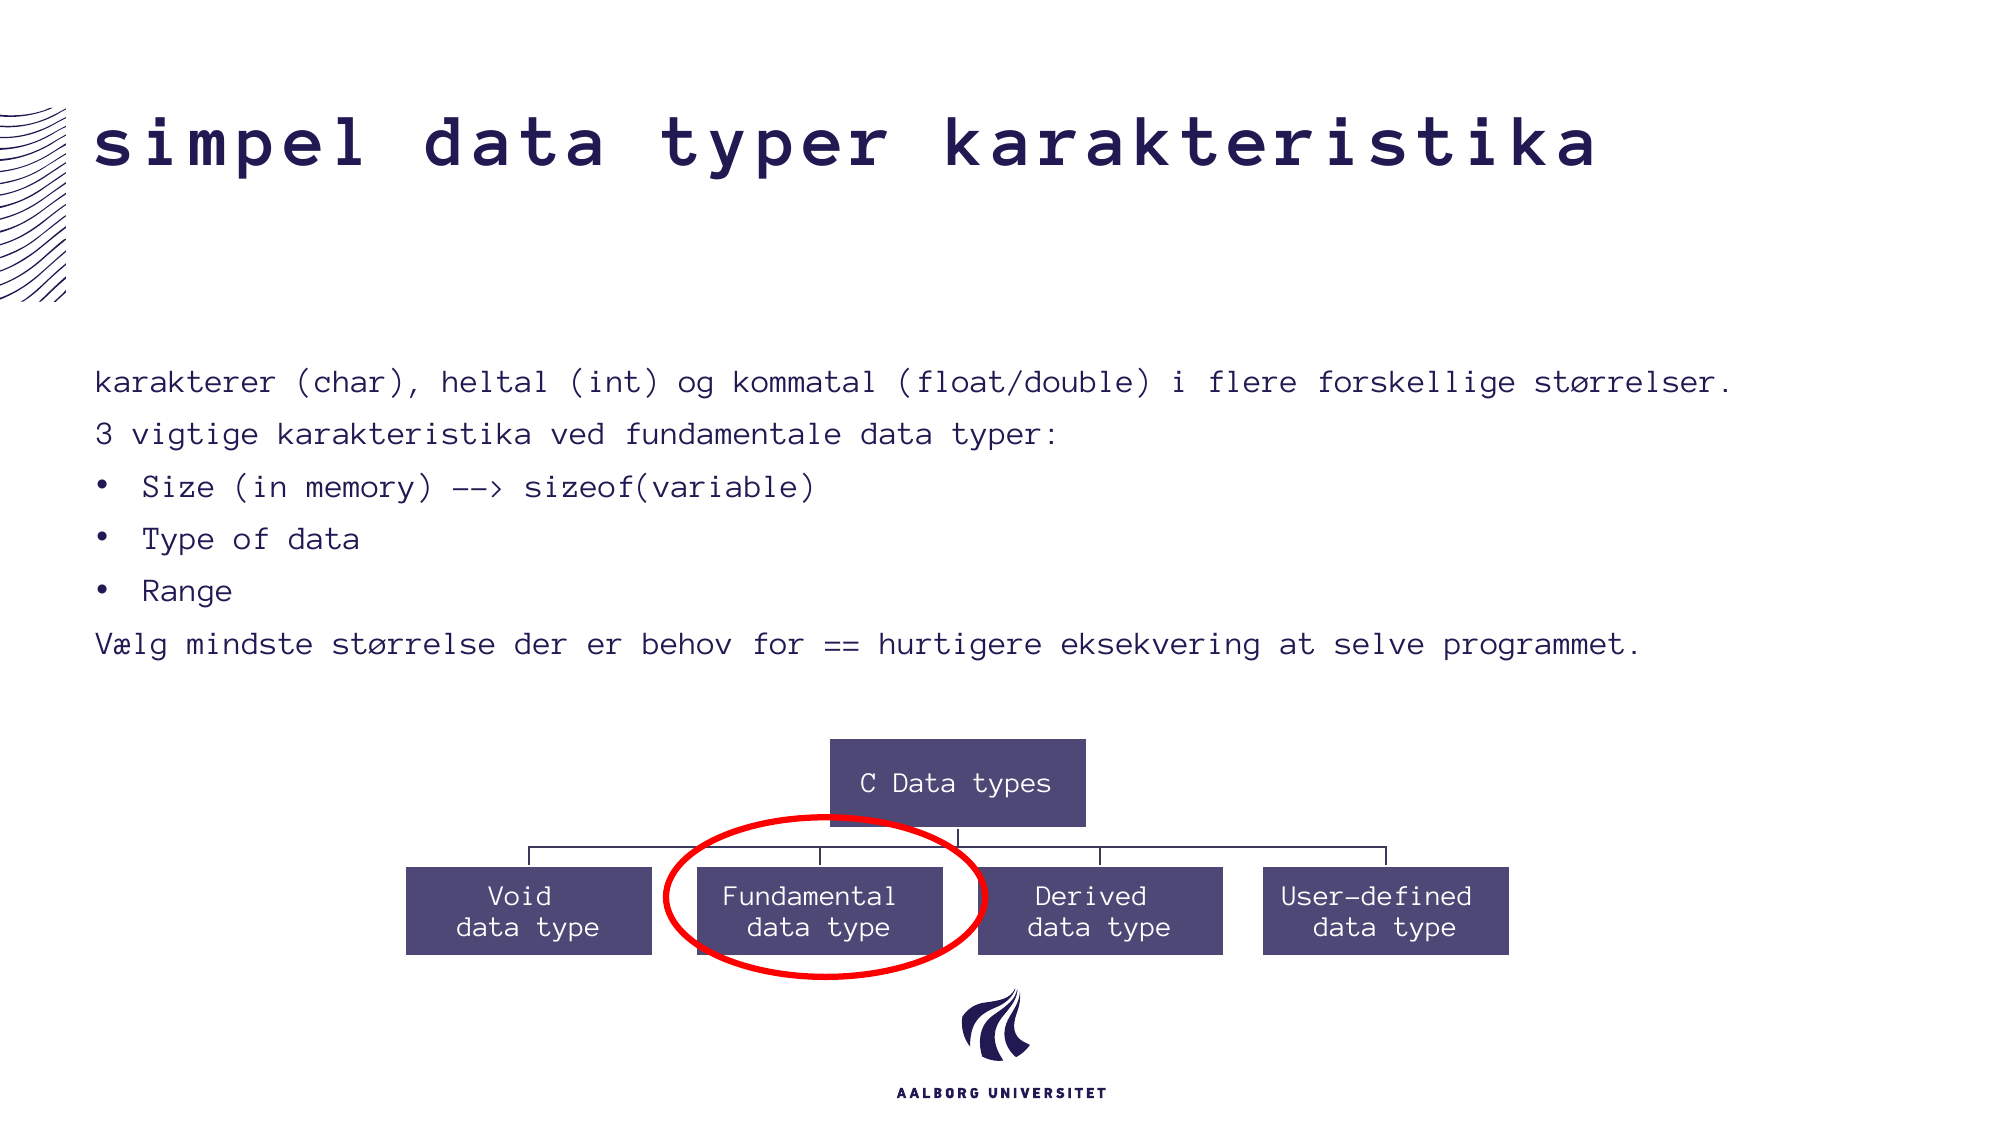

# simpel data typer karakteristika
karakterer (char), heltal (int) og kommatal (float/double) i flere forskellige størrelser.
3 vigtige karakteristika ved fundamentale data typer:
Size (in memory) --> sizeof(variable)
Type of data
Range
Vælg mindste størrelse der er behov for == hurtigere eksekvering at selve programmet.

C Data types
Void
data type
Fundamental
data type
Derived
data type
User-defined
data type